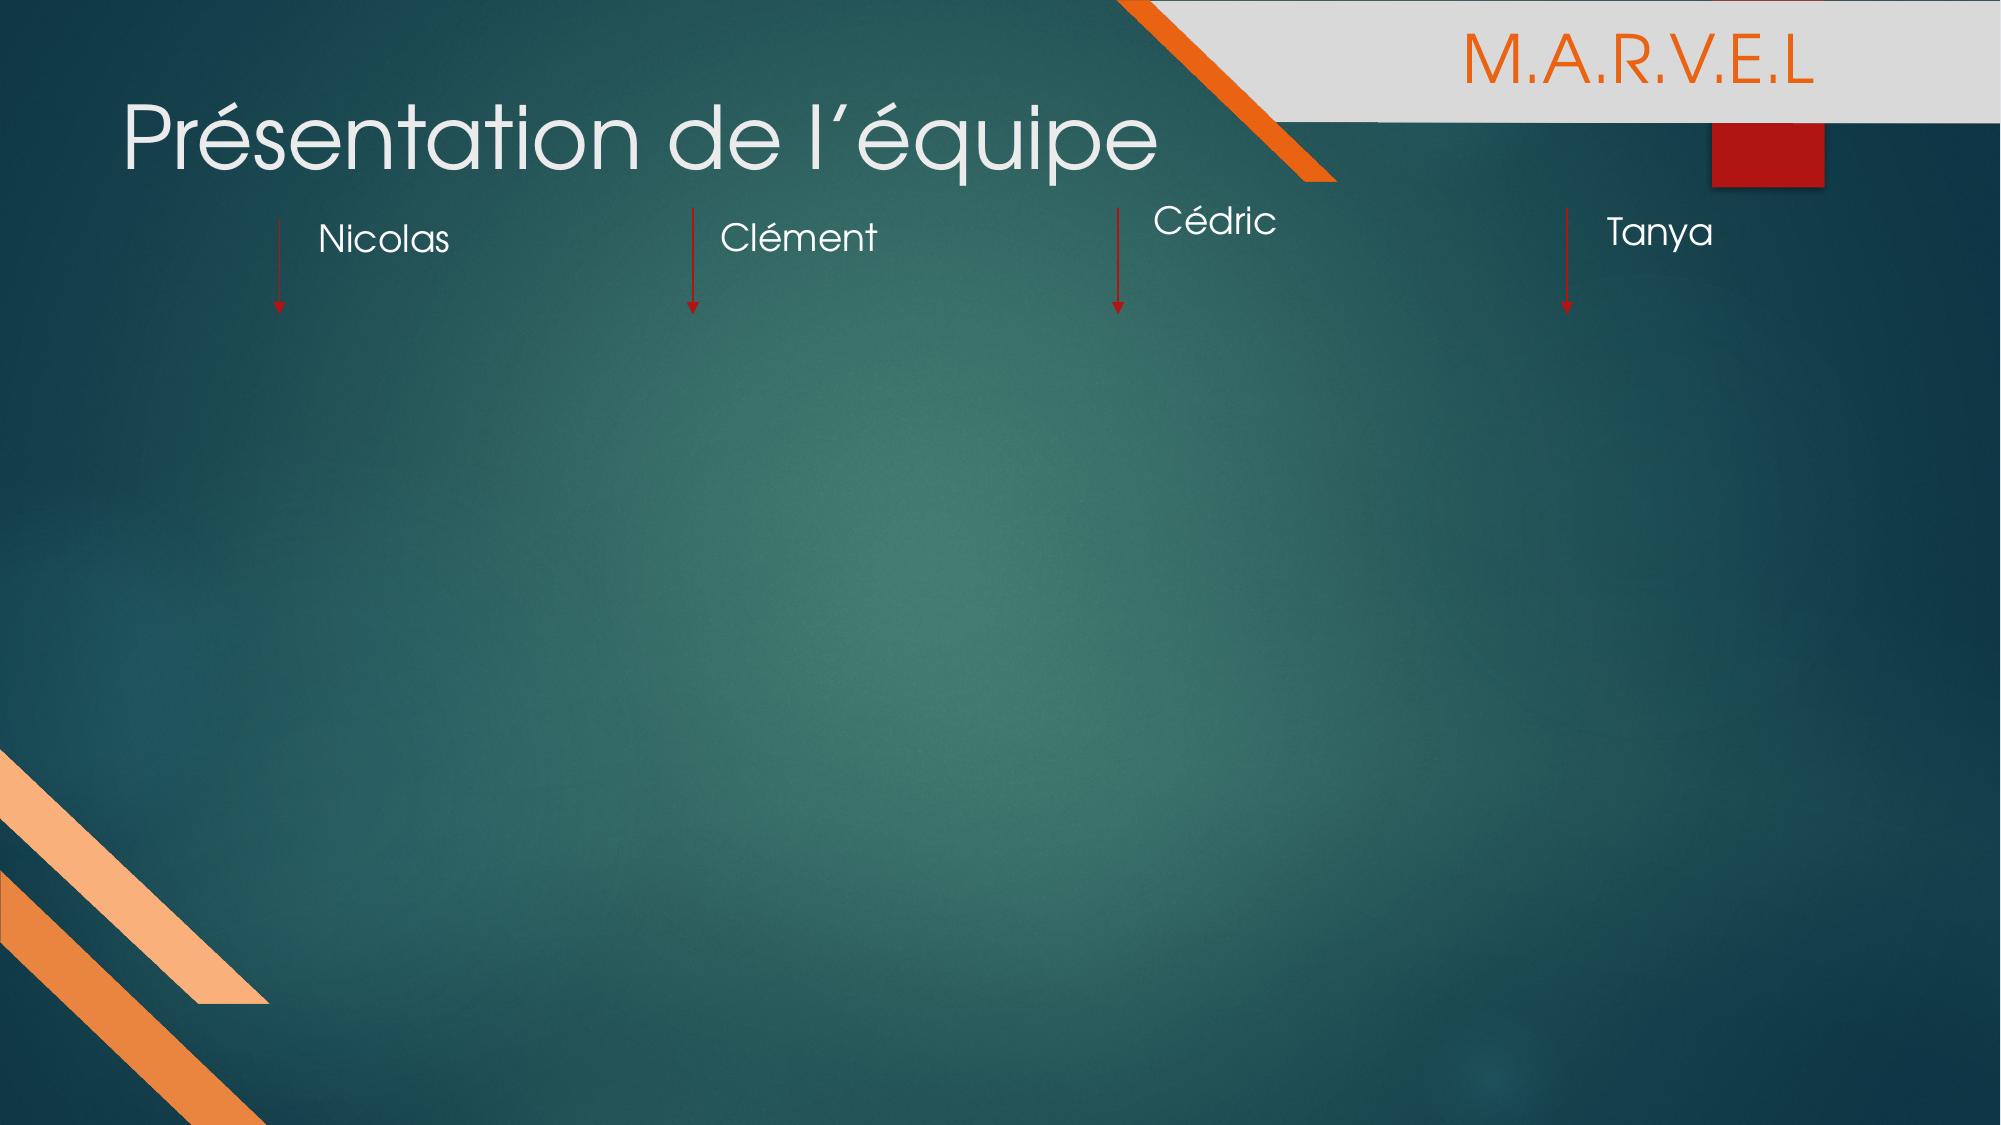

M.A.R.V.E.L
# Présentation de l’équipe
Cédric
Tanya
Clément
Nicolas